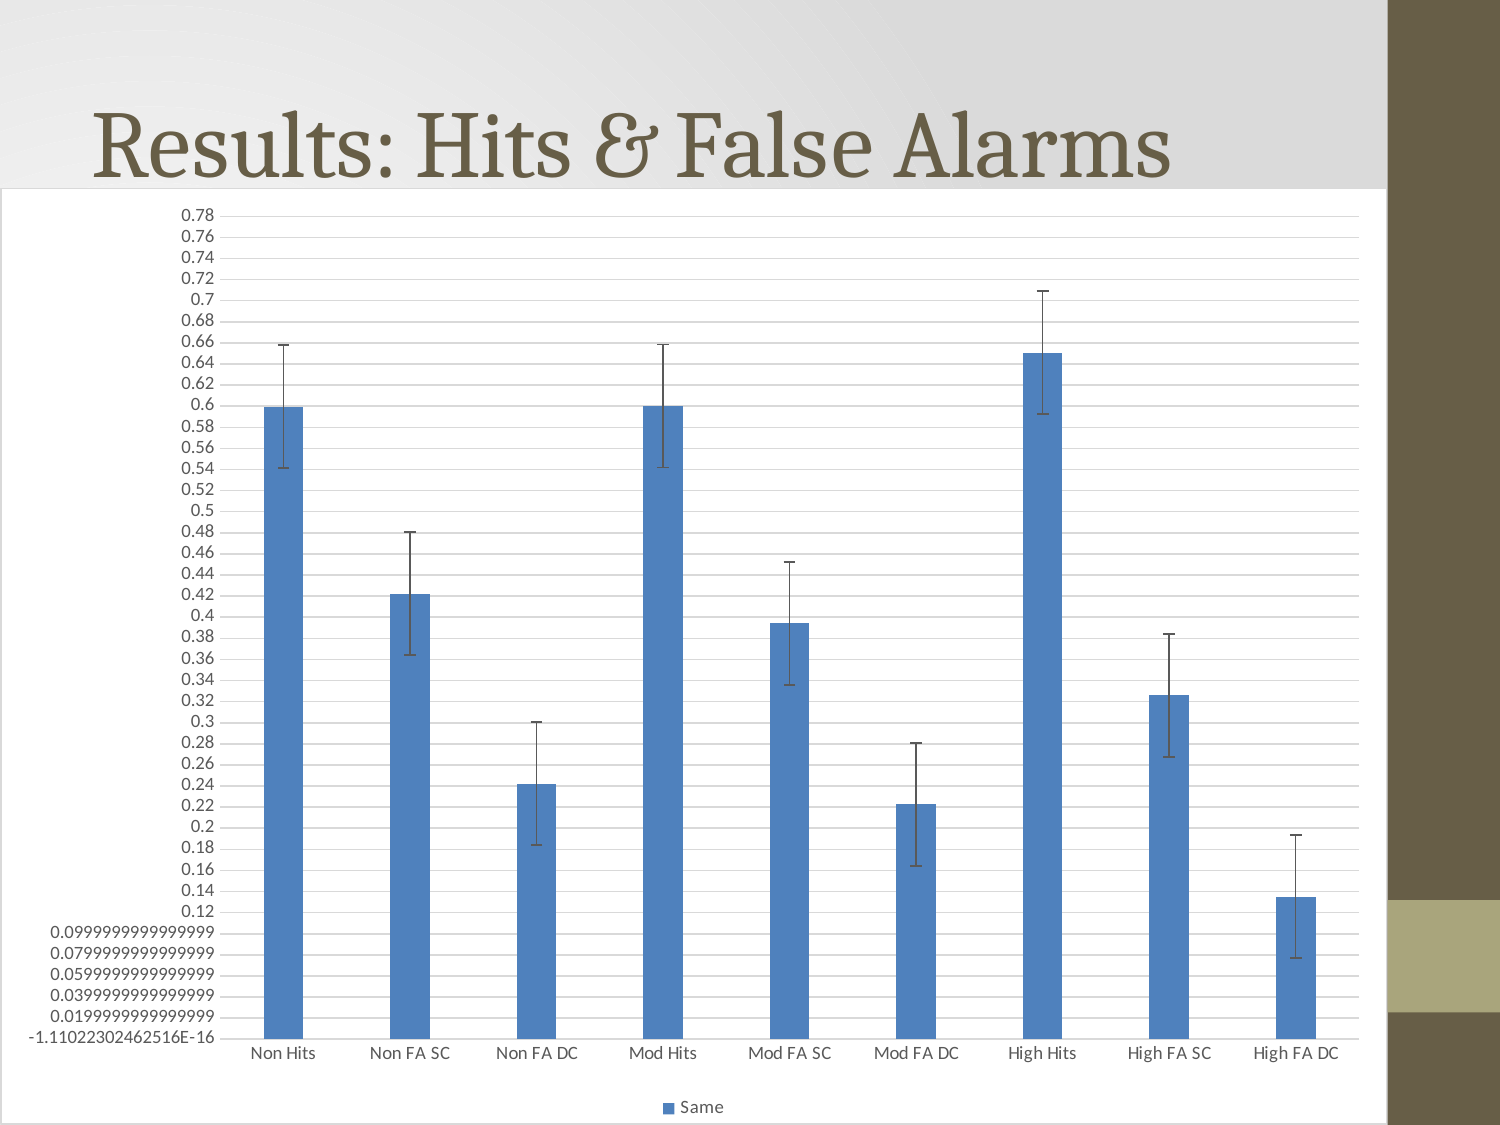

# Results: Hits & False Alarms

### Chart

| Category | Same |
|---|---|
| Non Hits | 0.59967 |
| Non FA SC | 0.42233 |
| Non FA DC | 0.24233 |
| Mod Hits | 0.6 |
| Mod FA SC | 0.39417 |
| Mod FA DC | 0.22267 |
| High Hits | 0.65065 |
| High FA SC | 0.32581 |
| High FA DC | 0.13516 |